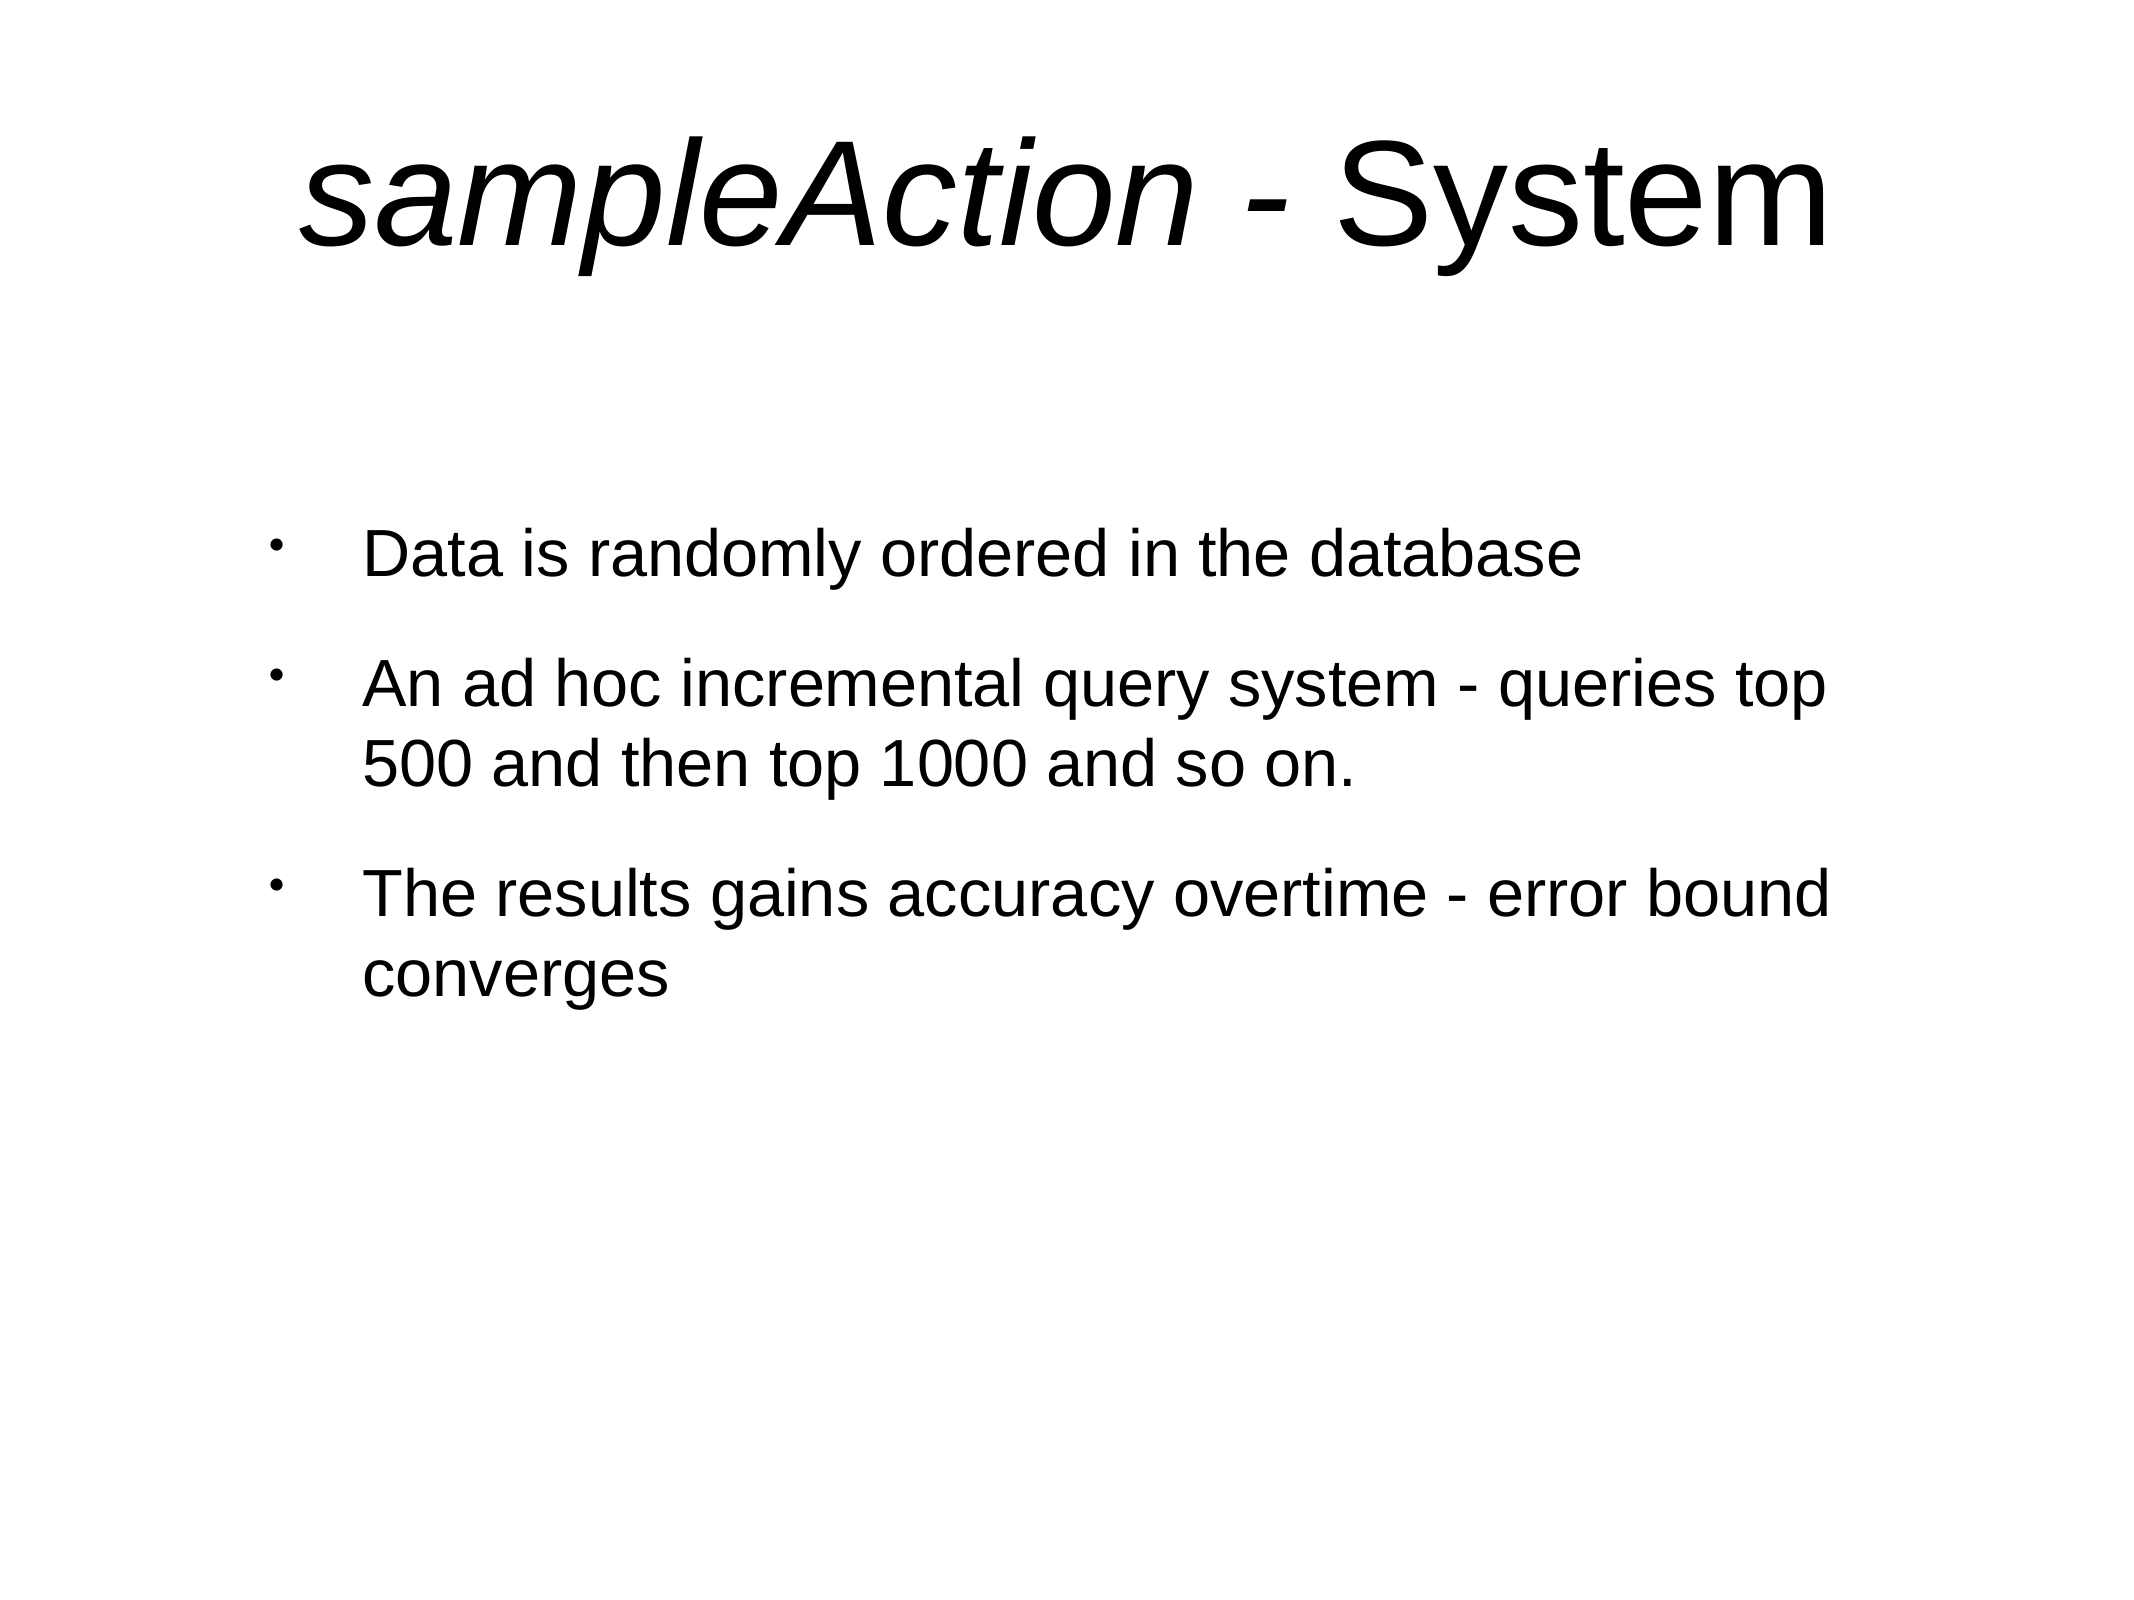

# sampleAction - System
Data is randomly ordered in the database
An ad hoc incremental query system - queries top 500 and then top 1000 and so on.
The results gains accuracy overtime - error bound converges